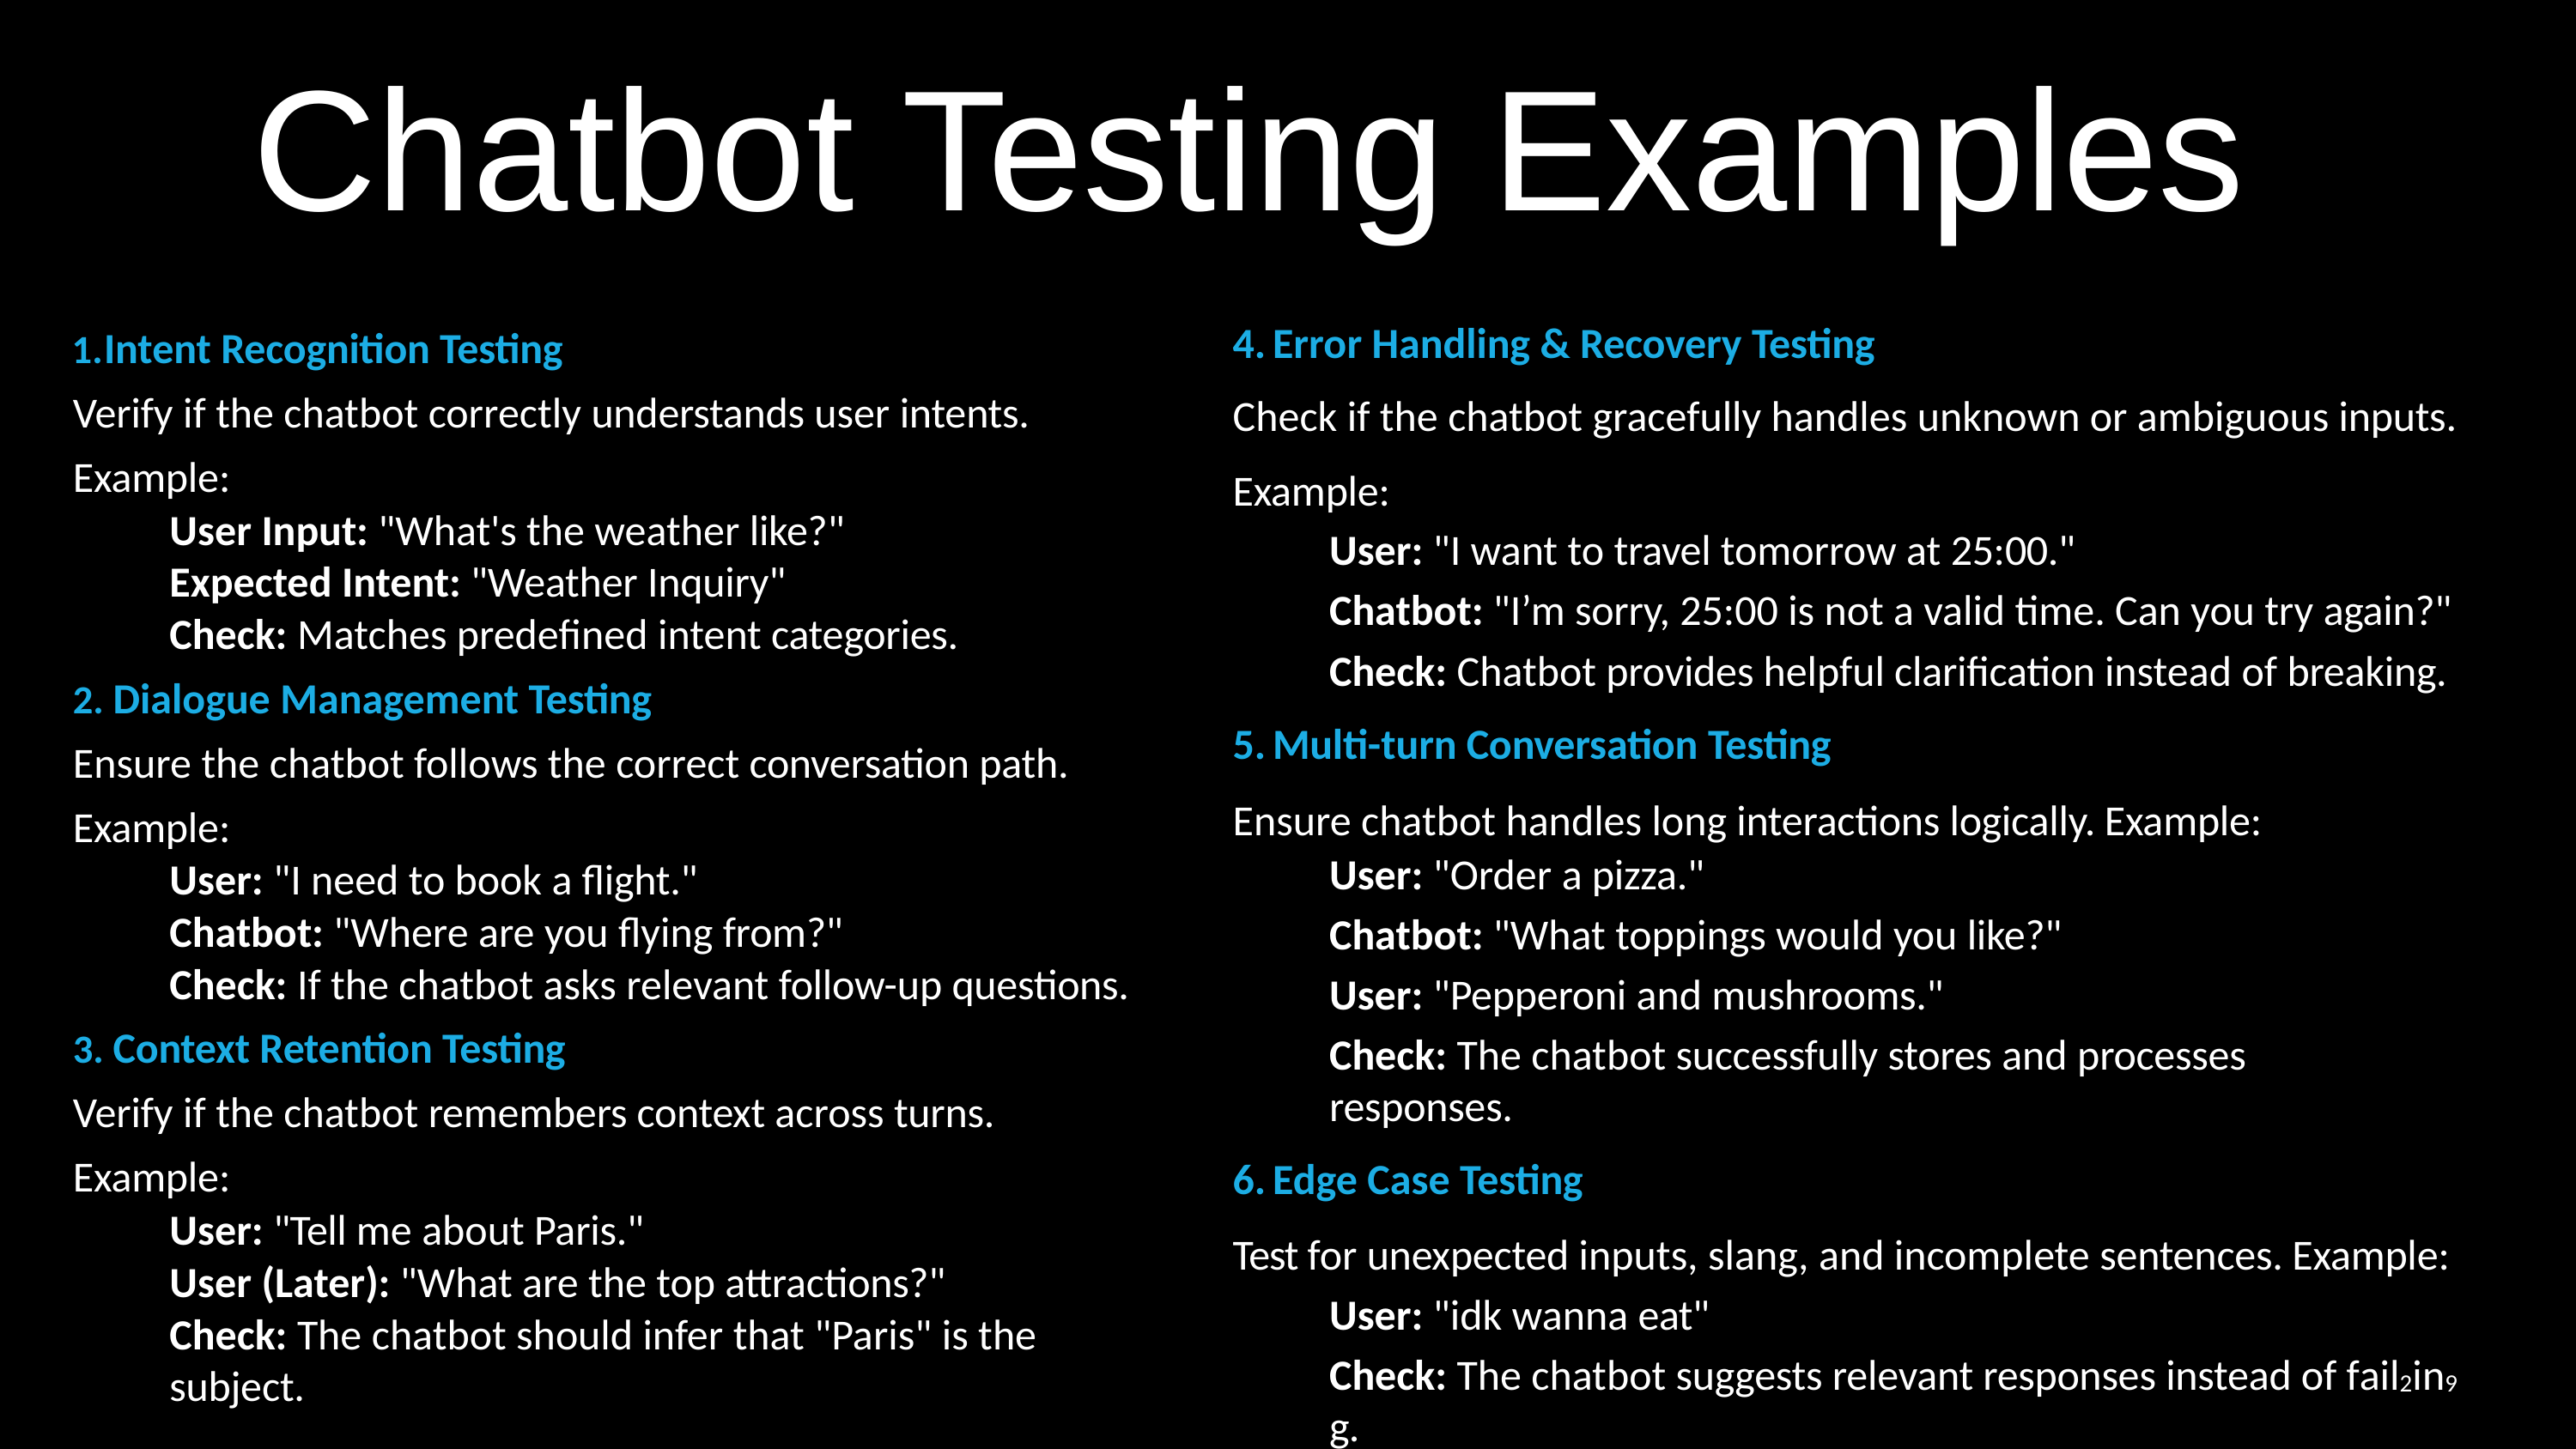

Chatbot Testing Examples
Error Handling & Recovery Testing
Check if the chatbot gracefully handles unknown or ambiguous inputs.
Example:
User: "I want to travel tomorrow at 25:00."
Chatbot: "I’m sorry, 25:00 is not a valid time. Can you try again?"
Check: Chatbot provides helpful clarification instead of breaking.
Multi-turn Conversation Testing
Ensure chatbot handles long interactions logically. Example:
User: "Order a pizza."
Chatbot: "What toppings would you like?"
User: "Pepperoni and mushrooms."
Check: The chatbot successfully stores and processes responses.
Edge Case Testing
Test for unexpected inputs, slang, and incomplete sentences. Example:
User: "idk wanna eat"
Check: The chatbot suggests relevant responses instead of fail2in9 g.
Intent Recognition Testing
Verify if the chatbot correctly understands user intents. Example:
User Input: "What's the weather like?"
Expected Intent: "Weather Inquiry"
Check: Matches predefined intent categories.
Dialogue Management Testing
Ensure the chatbot follows the correct conversation path. Example:
User: "I need to book a flight."
Chatbot: "Where are you flying from?"
Check: If the chatbot asks relevant follow-up questions.
Context Retention Testing
Verify if the chatbot remembers context across turns. Example:
User: "Tell me about Paris."
User (Later): "What are the top attractions?"
Check: The chatbot should infer that "Paris" is the subject.